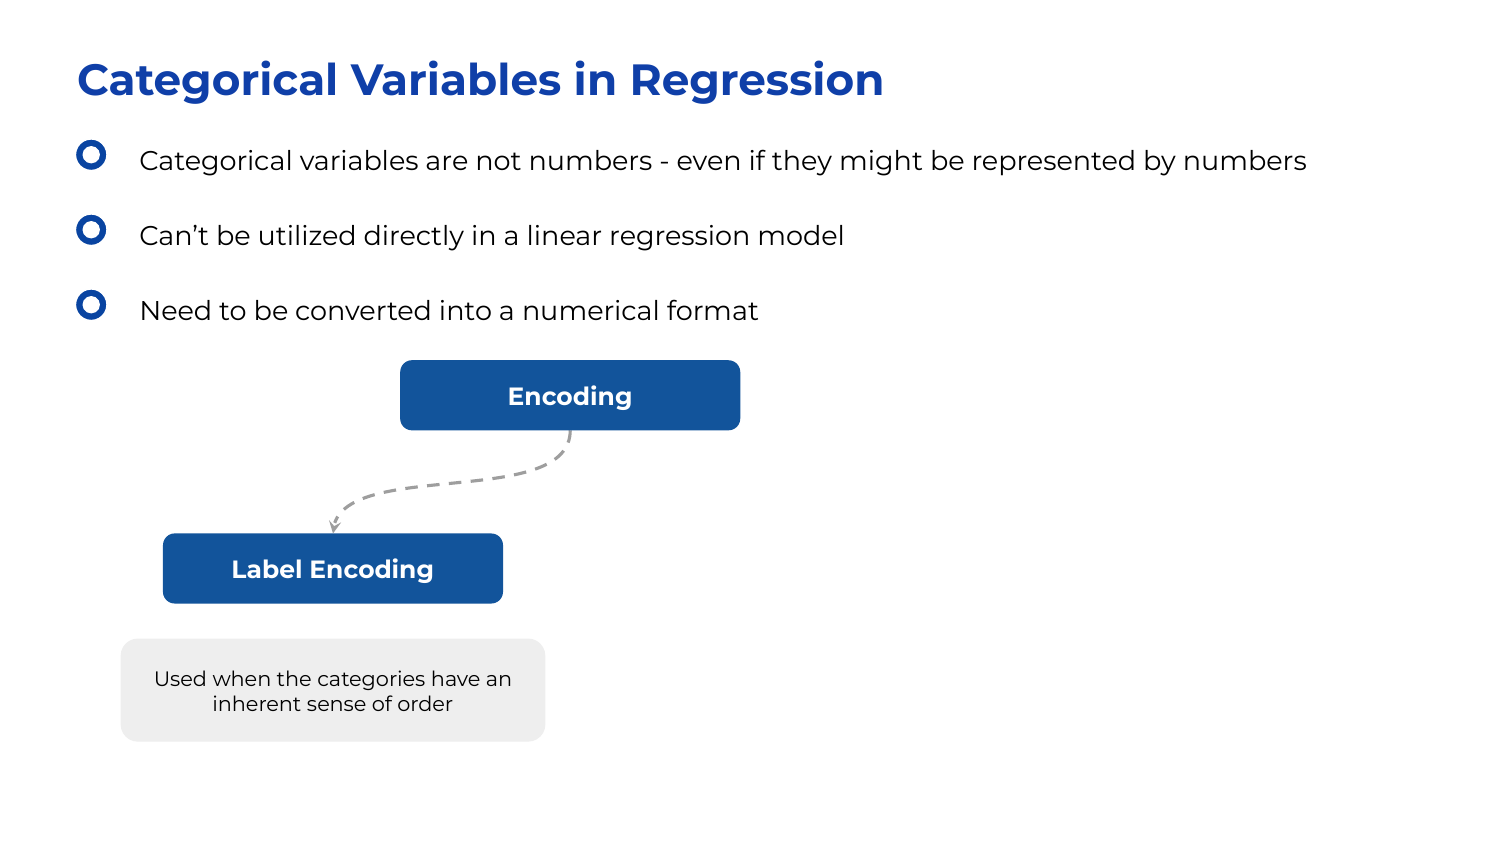

Categorical Variables in Regression
Categorical variables are not numbers - even if they might be represented by numbers

Can’t be utilized directly in a linear regression model

Need to be converted into a numerical format

Encoding
Label Encoding
Used when the categories have an inherent sense of order